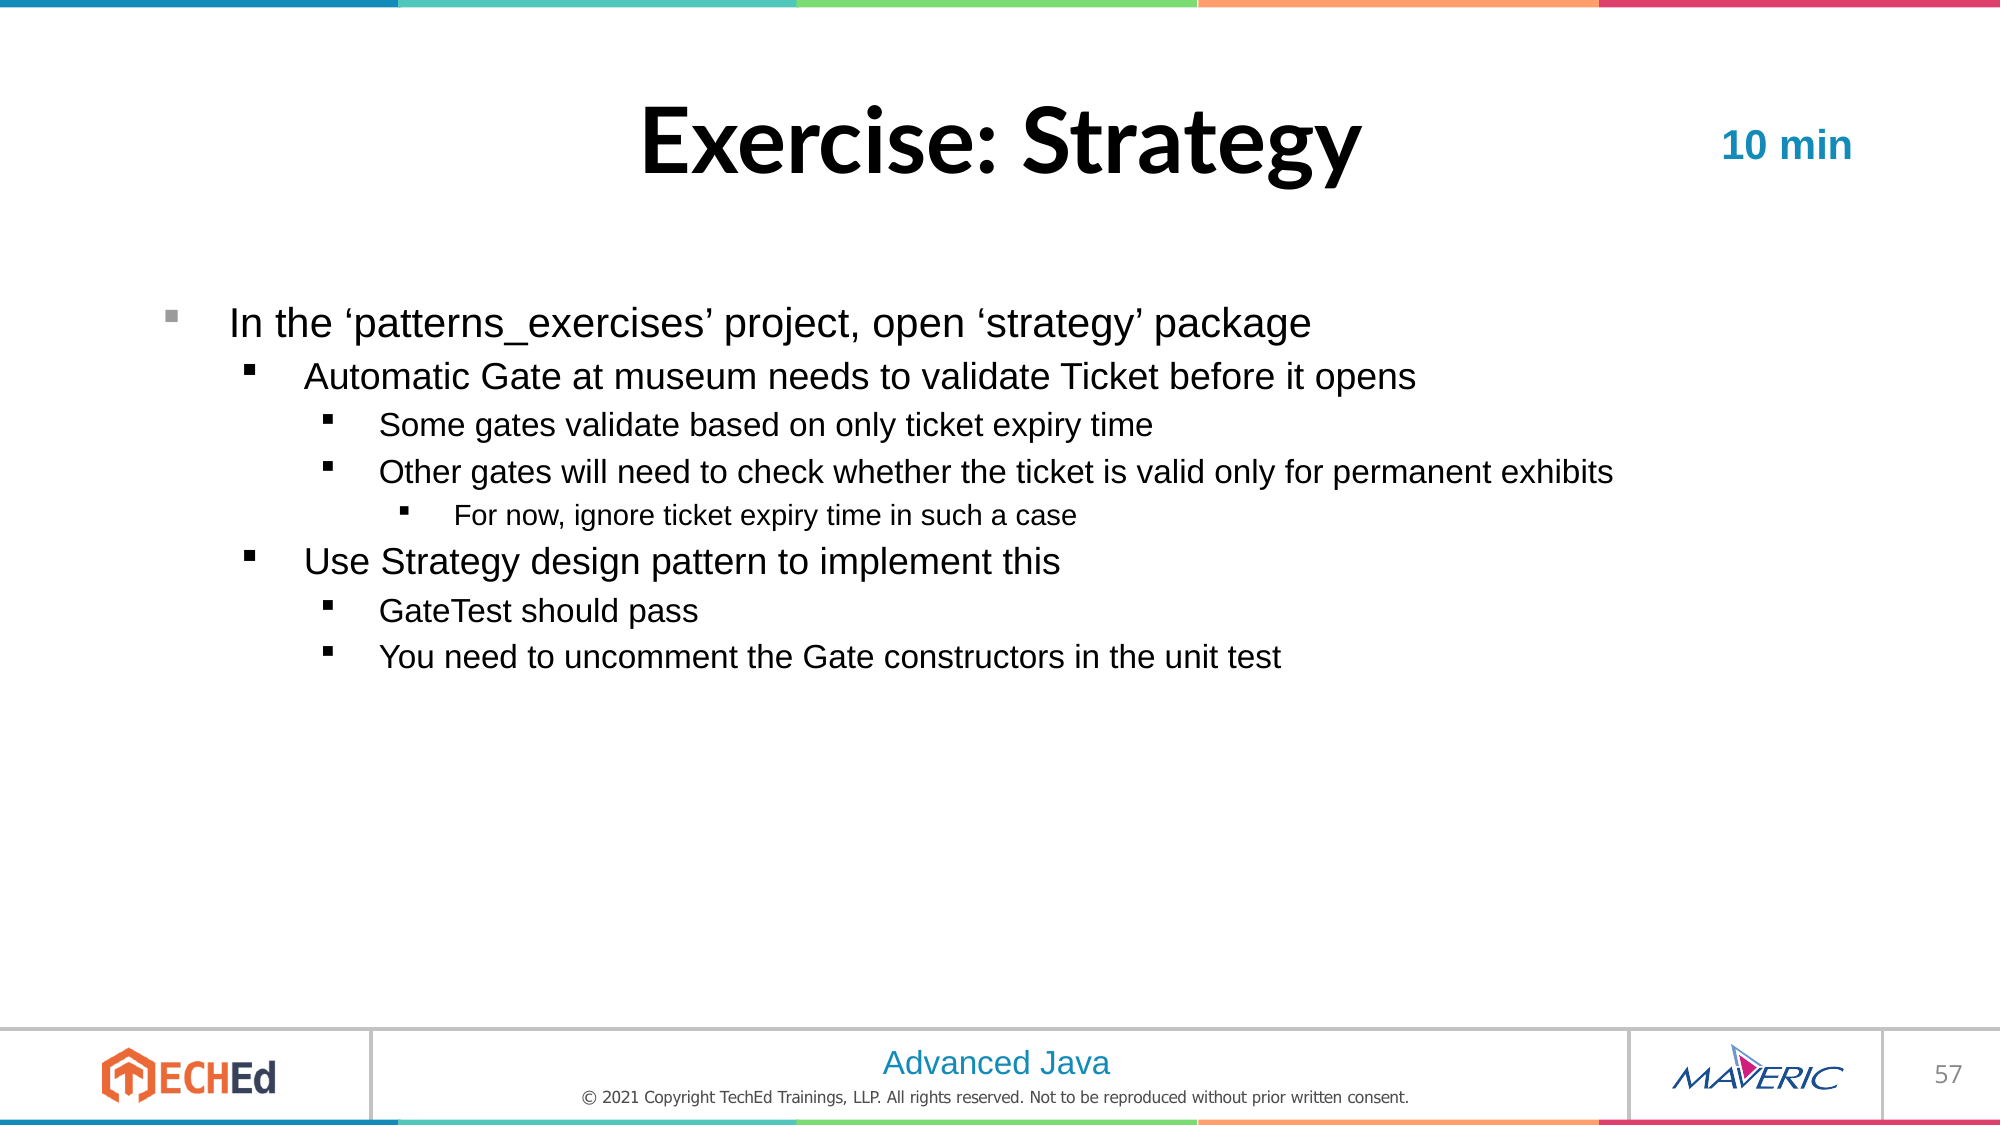

# Exercise: Strategy
10 min
In the ‘patterns_exercises’ project, open ‘strategy’ package
Automatic Gate at museum needs to validate Ticket before it opens
Some gates validate based on only ticket expiry time
Other gates will need to check whether the ticket is valid only for permanent exhibits
For now, ignore ticket expiry time in such a case
Use Strategy design pattern to implement this
GateTest should pass
You need to uncomment the Gate constructors in the unit test